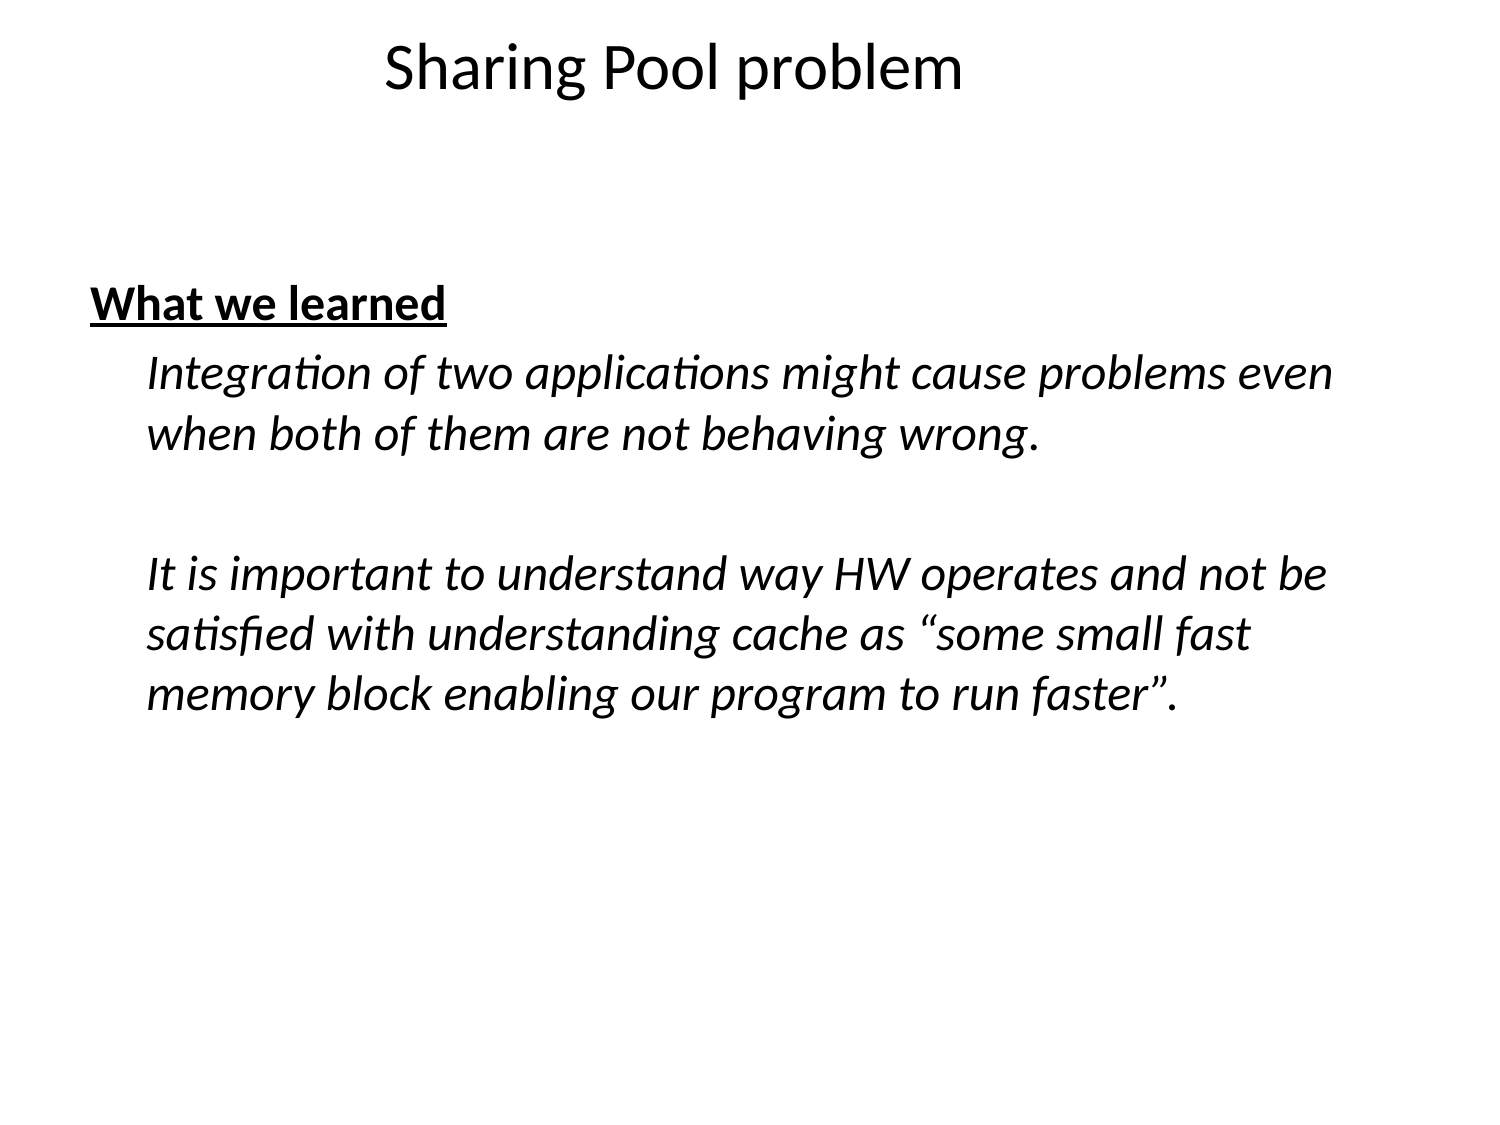

# Sharing Pool problem
What we learned
	Integration of two applications might cause problems even when both of them are not behaving wrong.

	It is important to understand way HW operates and not be satisfied with understanding cache as “some small fast memory block enabling our program to run faster”.